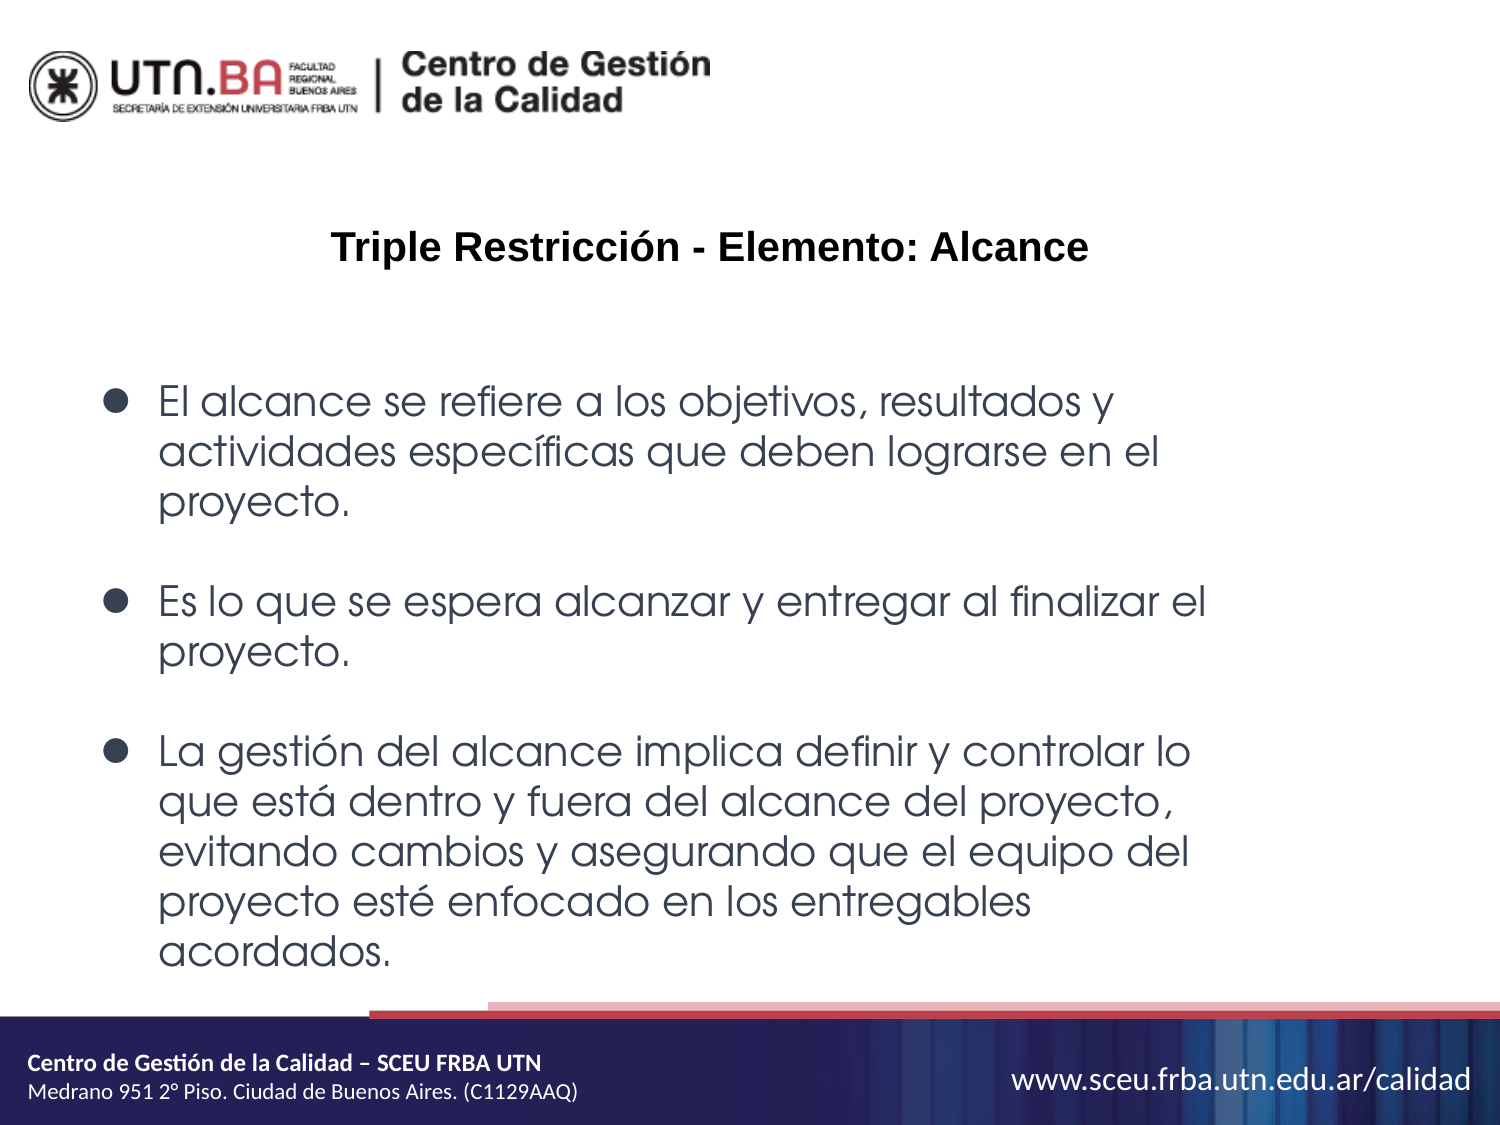

Triple Restricción - Elemento: Alcance

El alcance se refiere a los objetivos, resultados y actividades específicas que deben lograrse en el proyecto.

Es lo que se espera alcanzar y entregar al finalizar el proyecto.

La gestión del alcance implica definir y controlar lo que está dentro y fuera del alcance del proyecto, evitando cambios y asegurando que el equipo del proyecto esté enfocado en los entregables acordados.